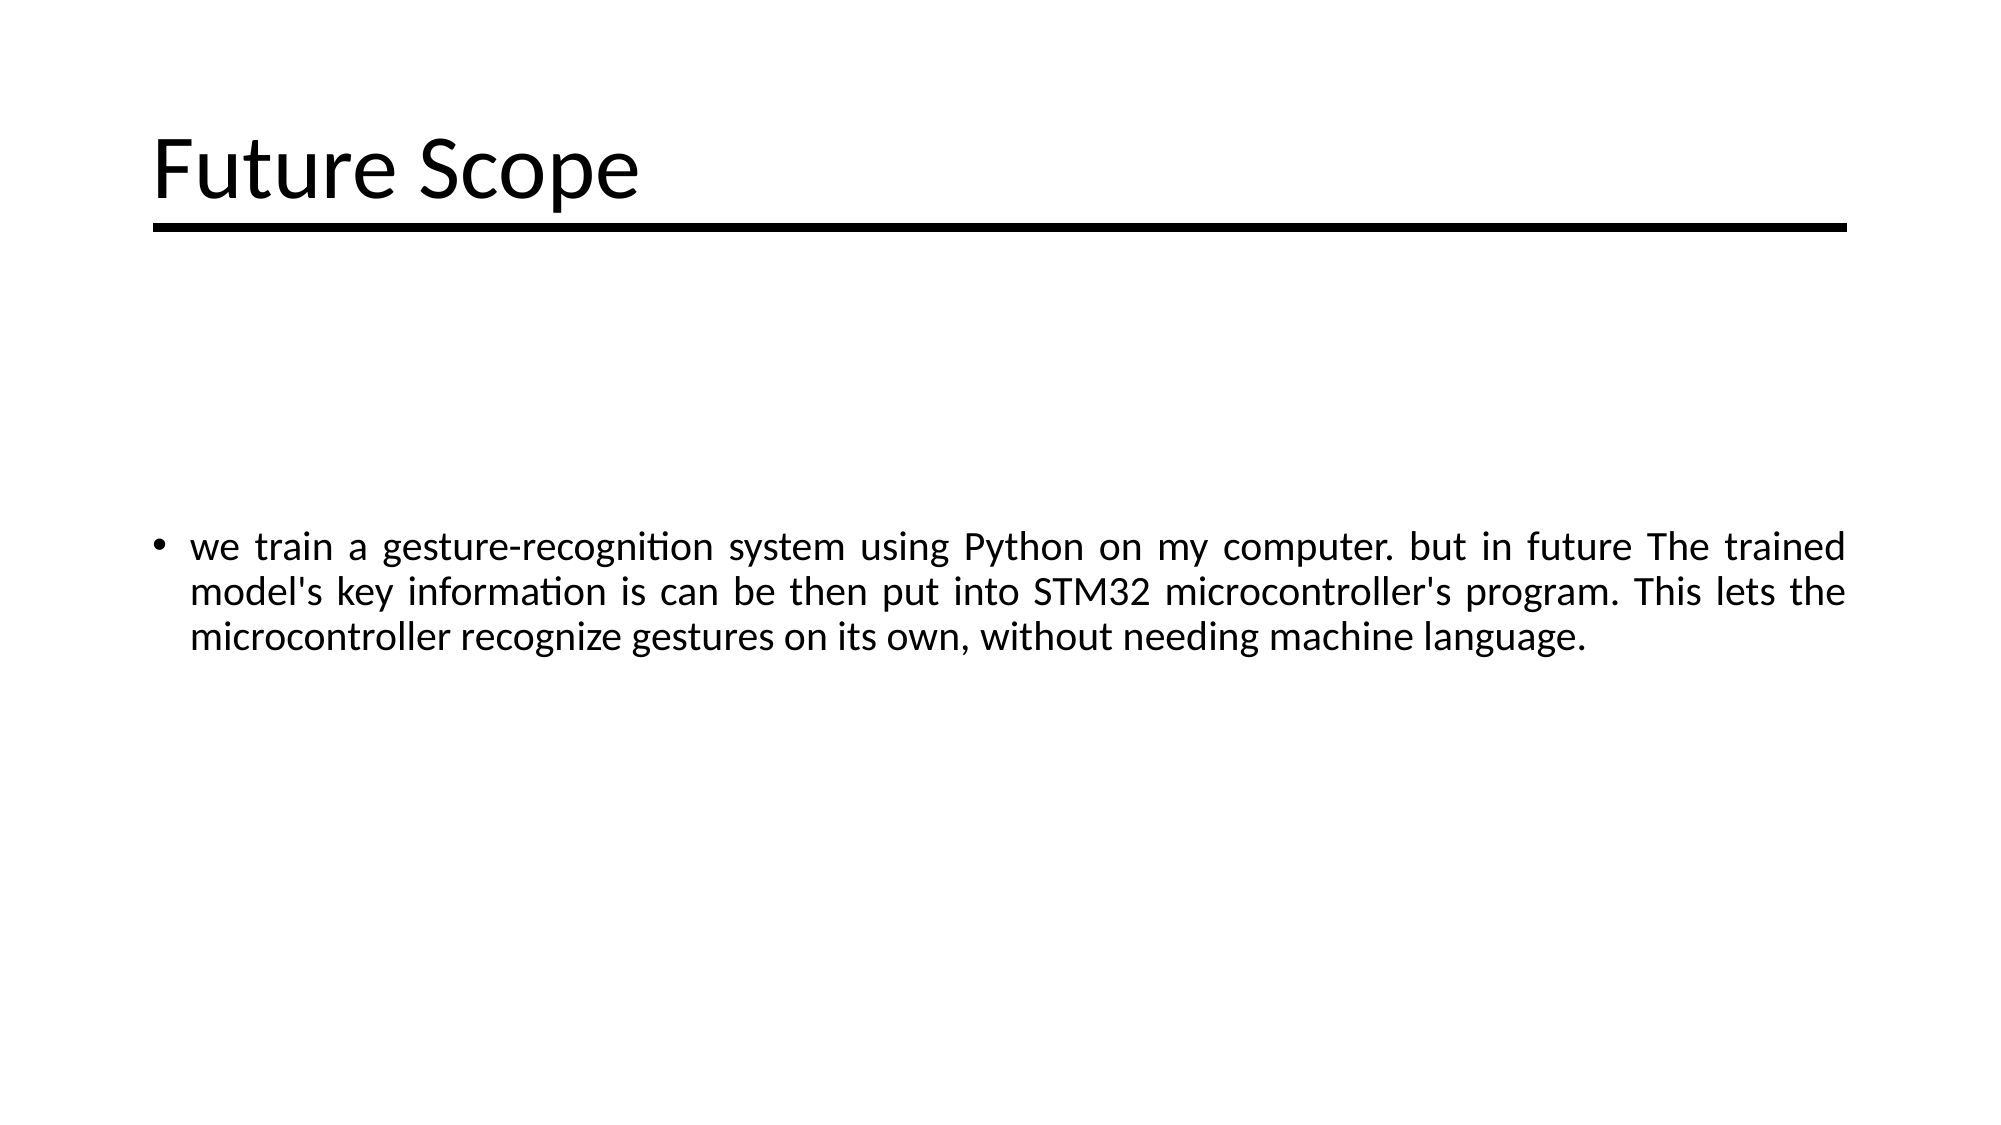

# Future Scope

we train a gesture-recognition system using Python on my computer. but in future The trained model's key information is can be then put into STM32 microcontroller's program. This lets the microcontroller recognize gestures on its own, without needing machine language.